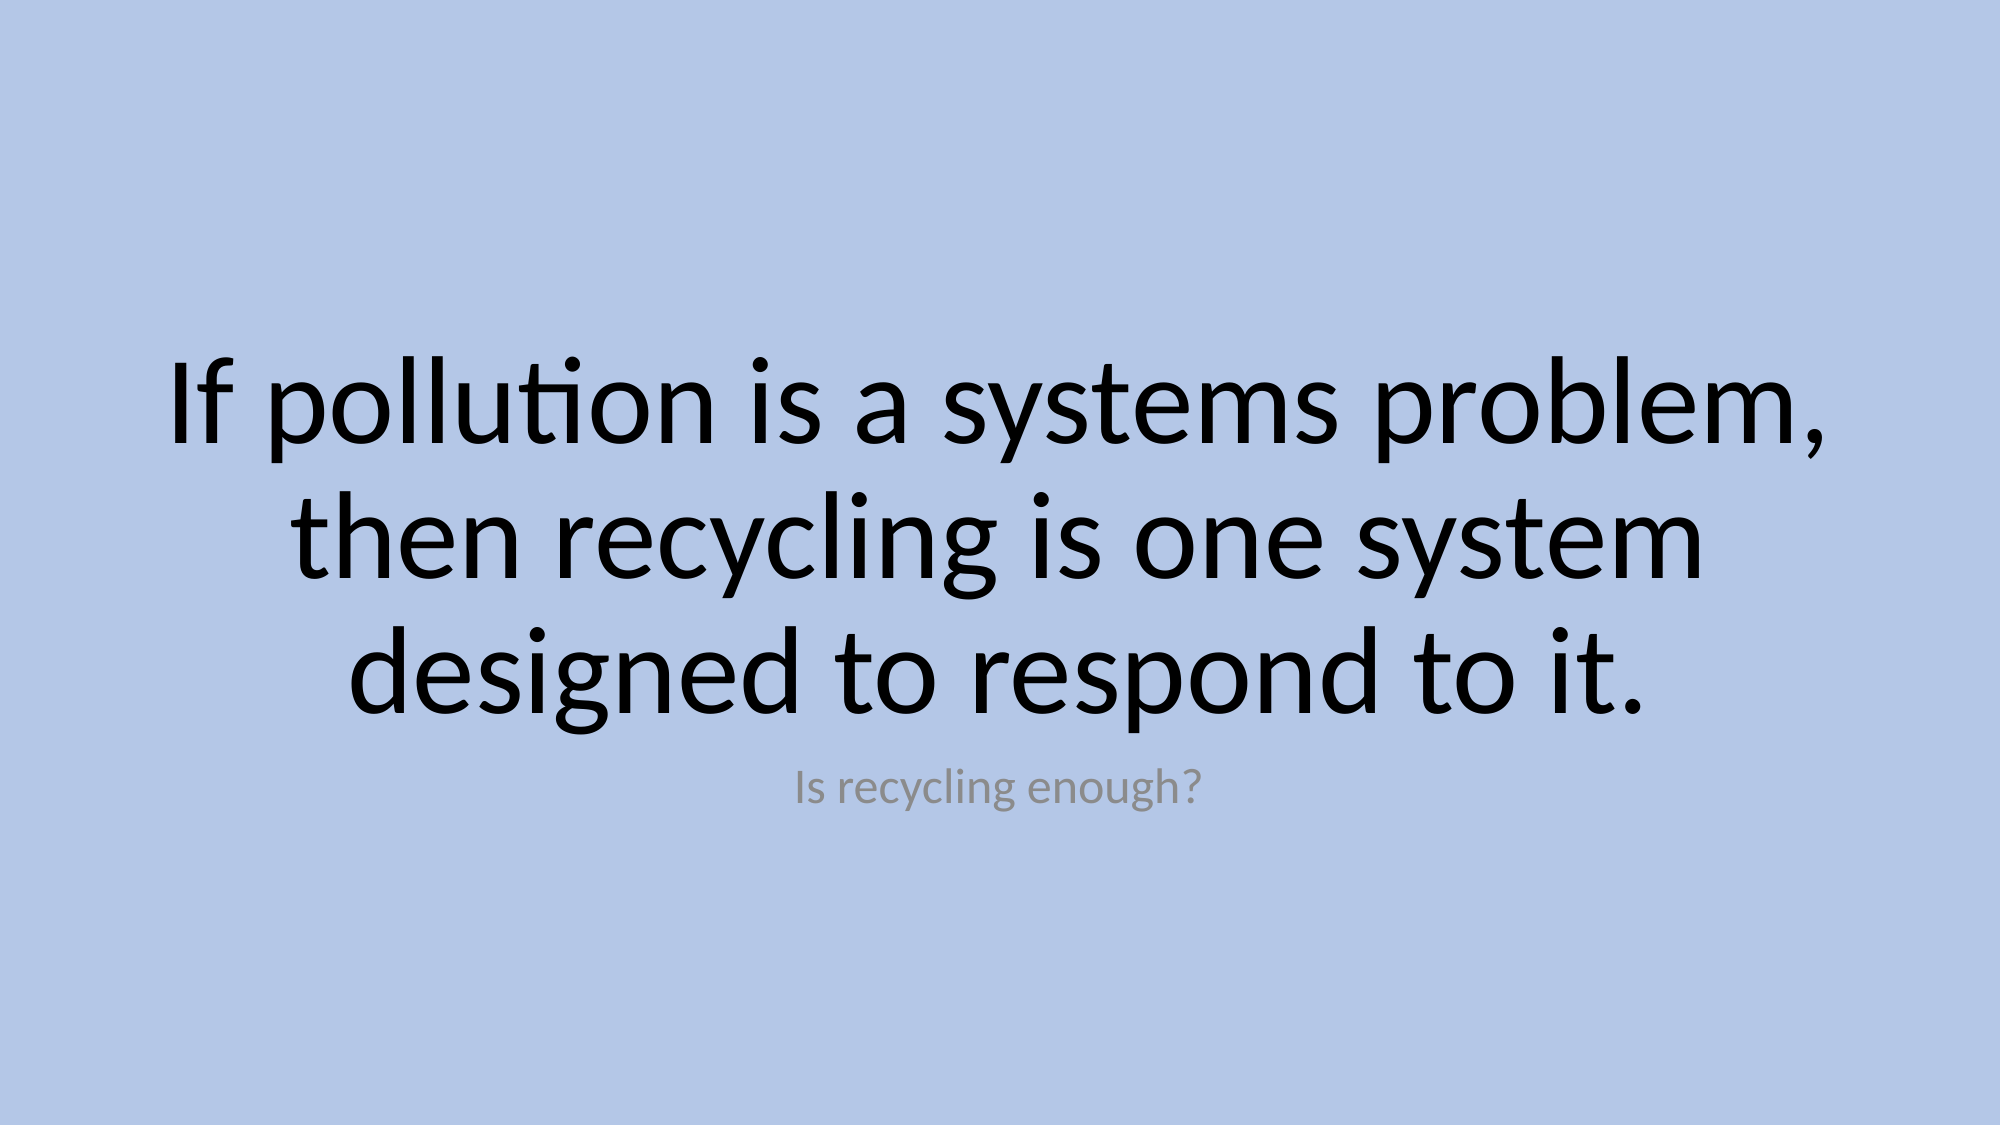

# If pollution is a systems problem, then recycling is one system designed to respond to it.
Is recycling enough?